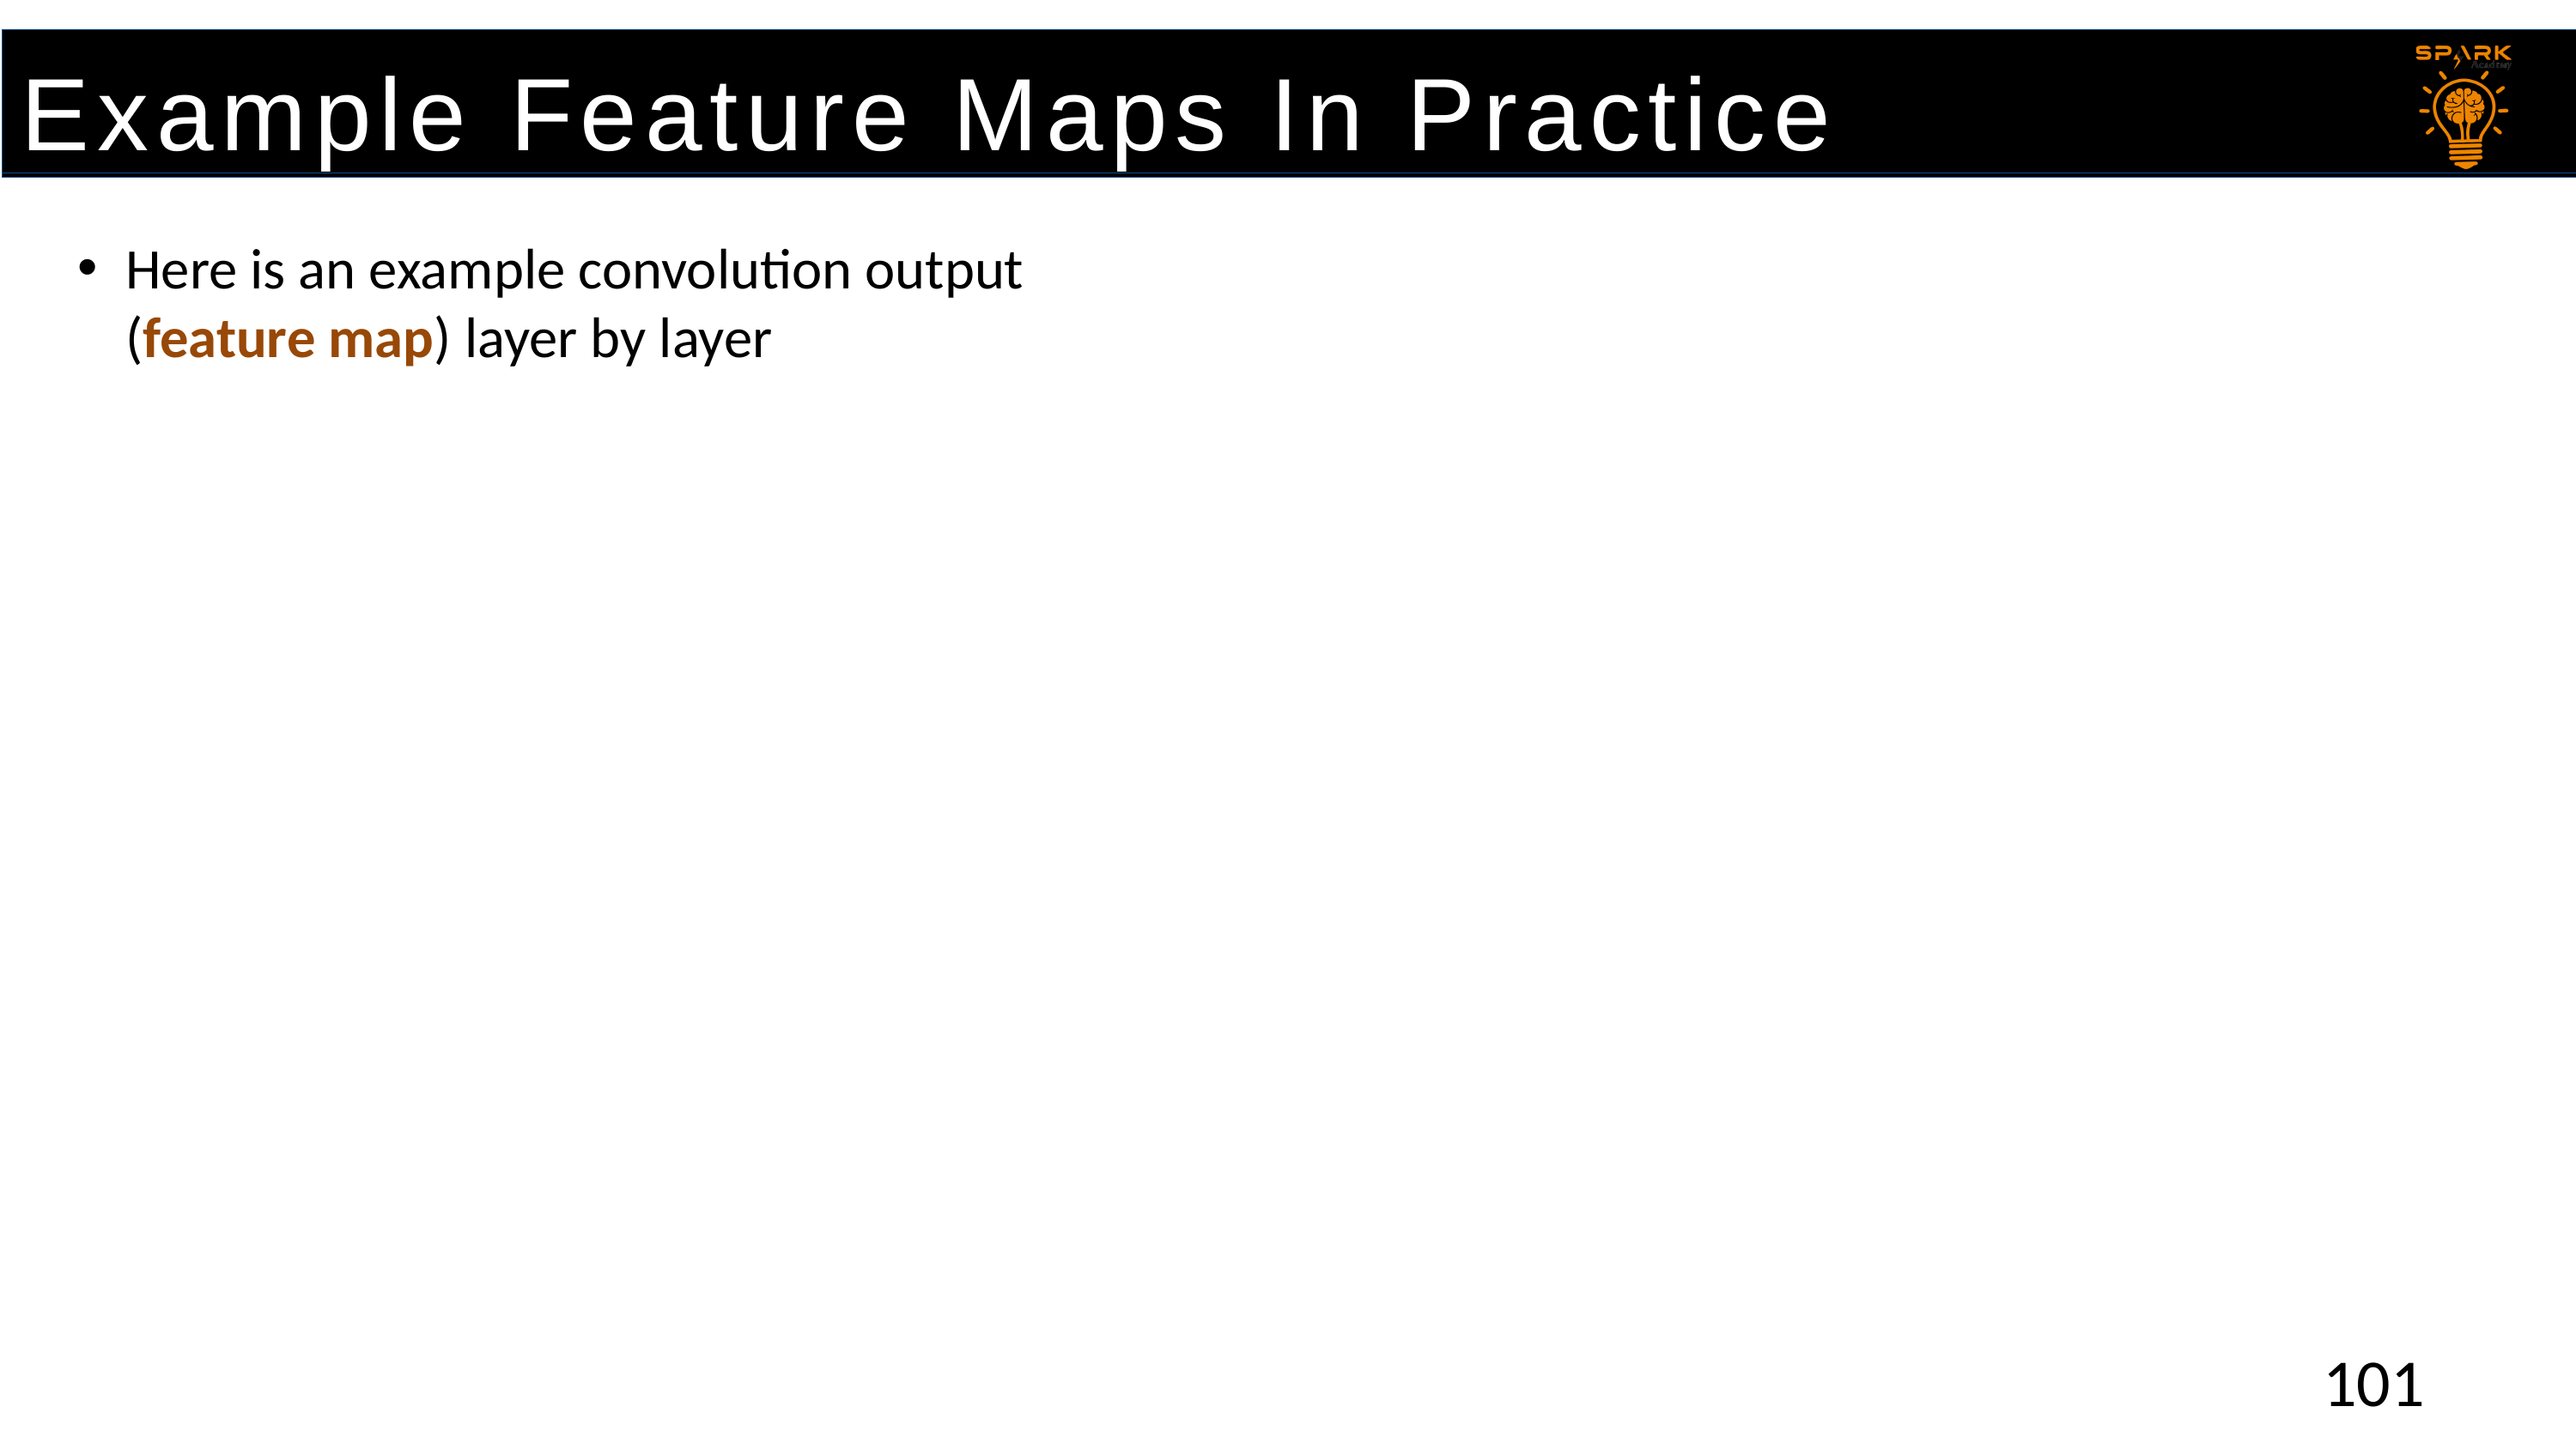

Example Feature Maps In Practice

Here is an example convolution output (feature map) layer by layer

101
101